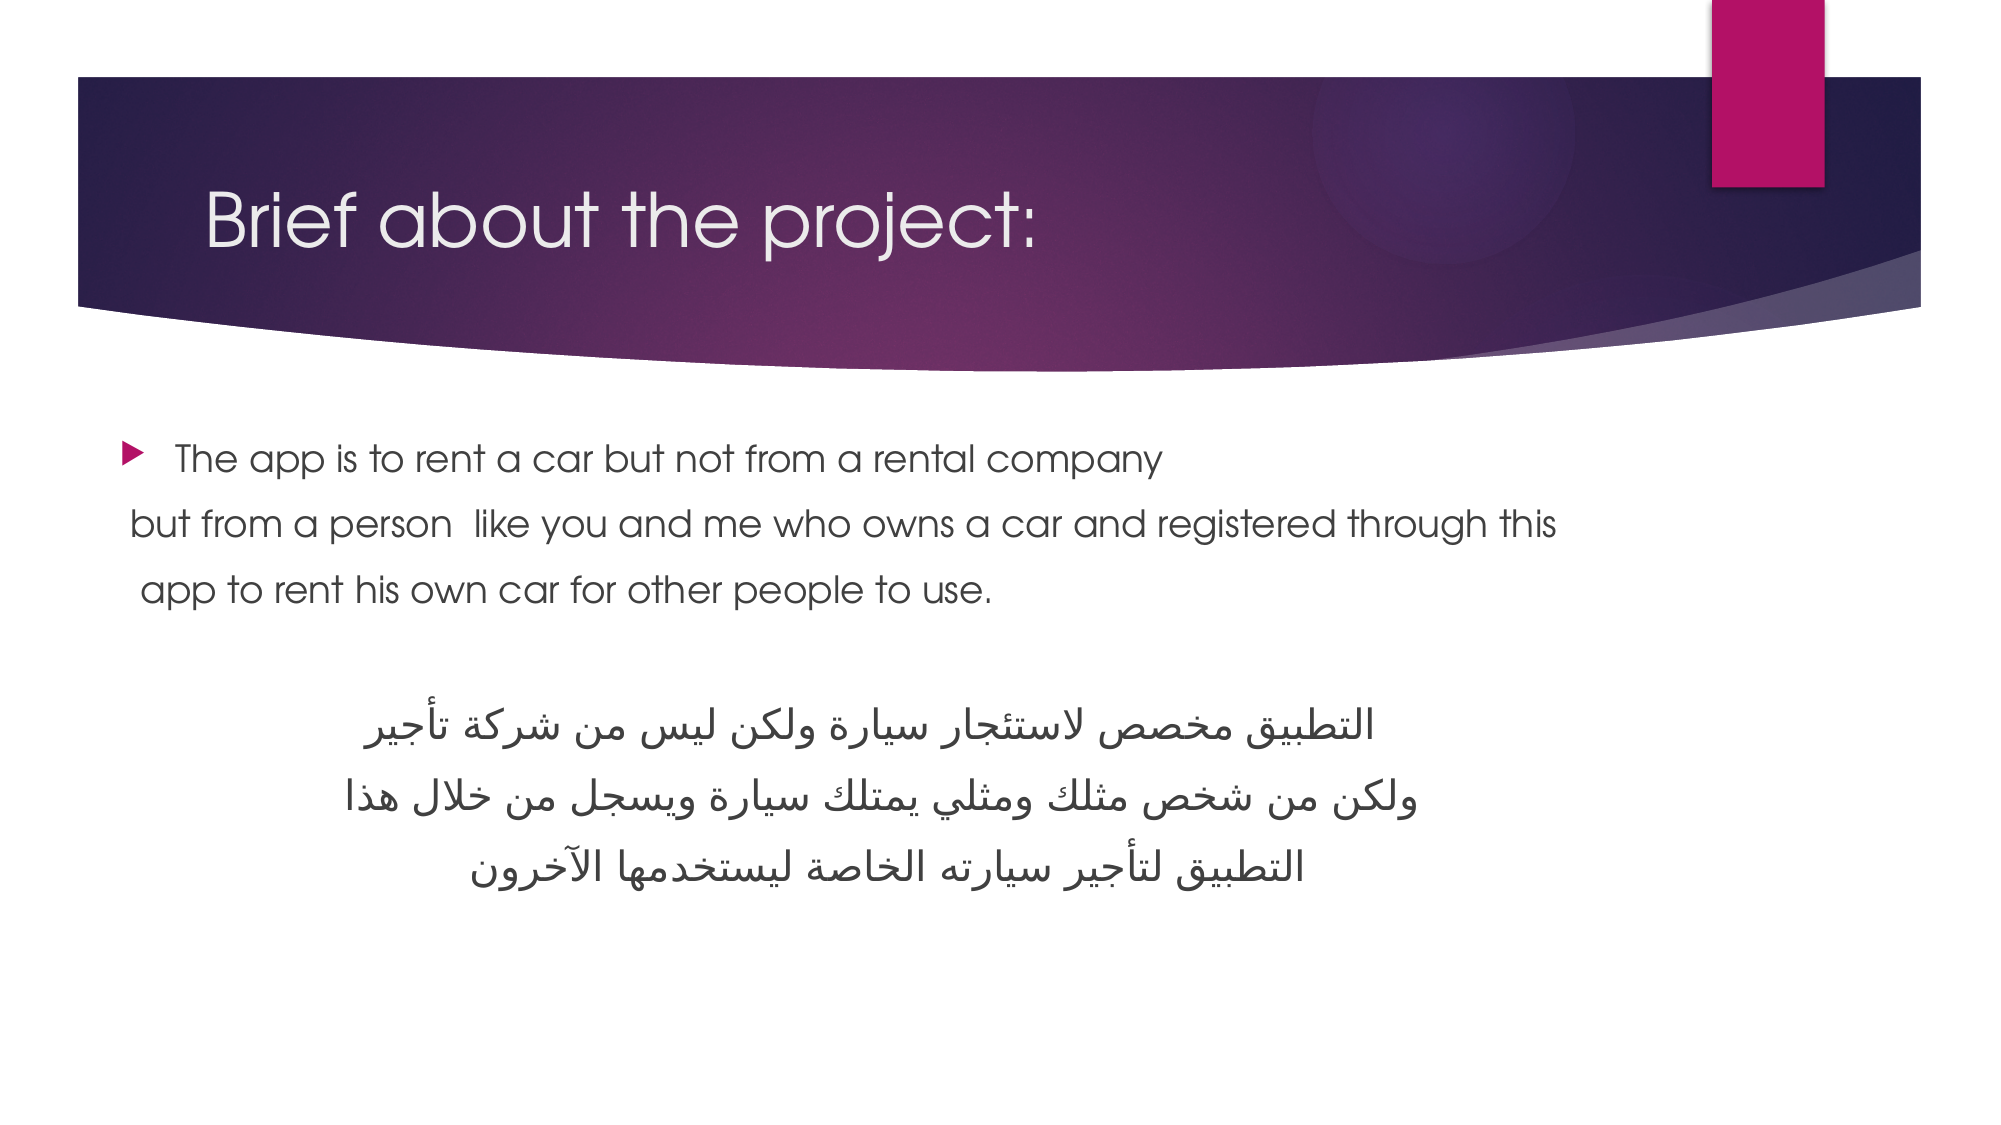

# Brief about the project:
The app is to rent a car but not from a rental company
 but from a person  like you and me who owns a car and registered through this
  app to rent his own car for other people to use.

التطبيق مخصص لاستئجار سيارة ولكن ليس من شركة تأجير
  ولكن من شخص مثلك ومثلي يمتلك سيارة ويسجل من خلال هذا
   التطبيق لتأجير سيارته الخاصة ليستخدمها الآخرون